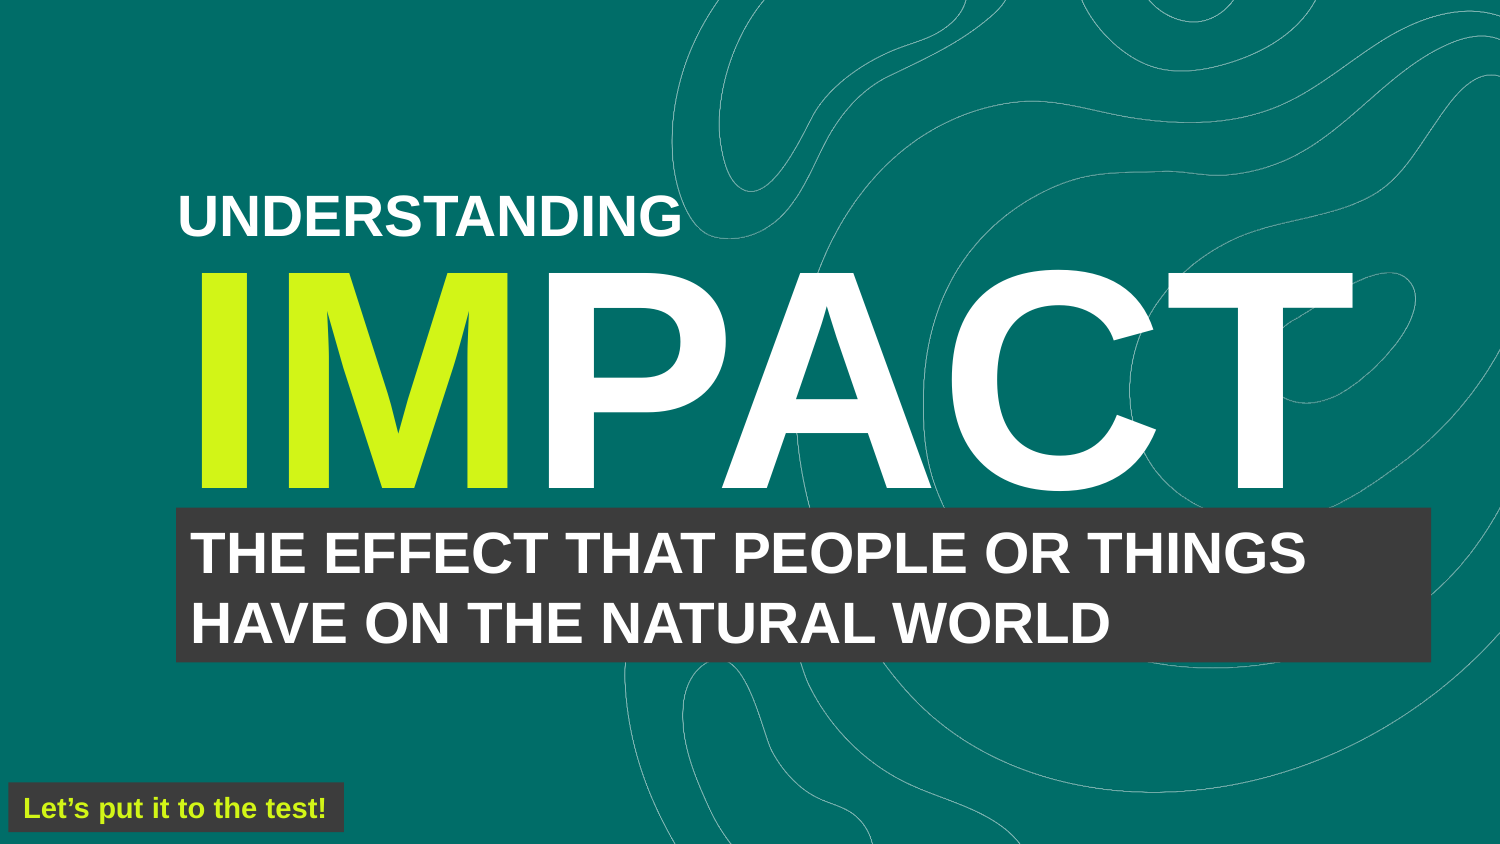

UNDERSTANDING
# IMPACT
THE EFFECT THAT PEOPLE OR THINGS HAVE ON THE NATURAL WORLD
Let’s put it to the test!